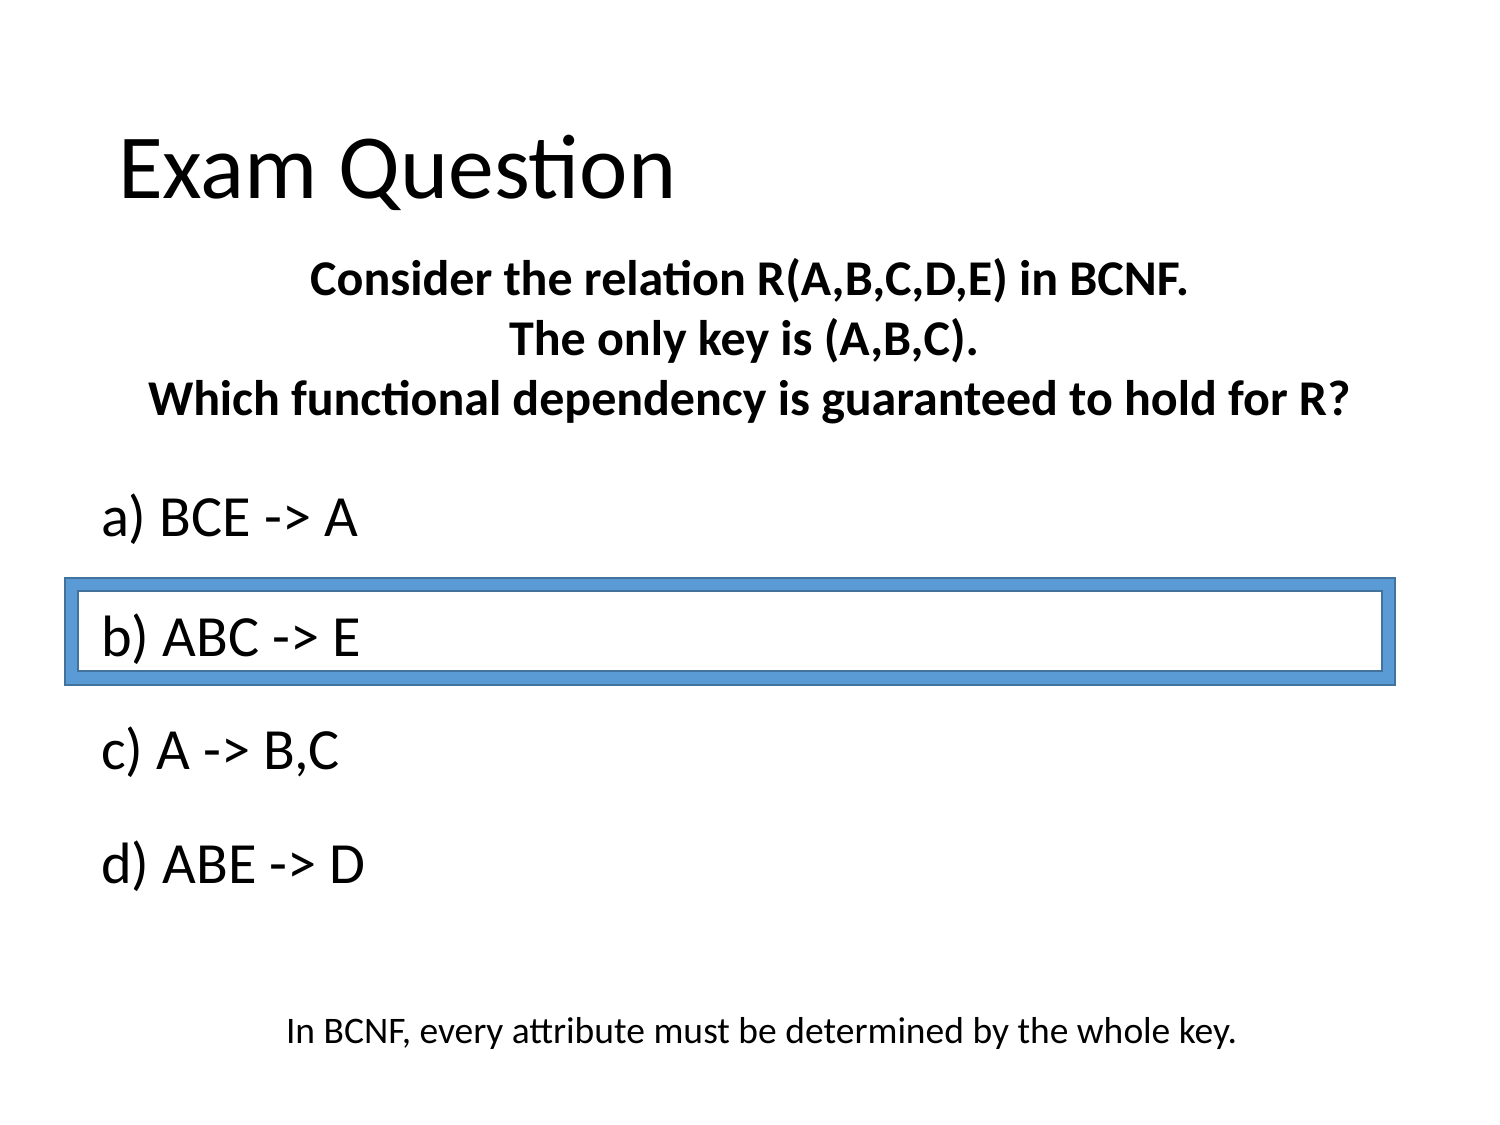

# Exam Question
Consider the relation R(A,B,C,D,E) in BCNF.
The only key is (A,B,C).
Which functional dependency is guaranteed to hold for R?
a) BCE -> A

b) ABC -> E
c) A -> B,C
d) ABE -> D
In BCNF, every attribute must be determined by the whole key.